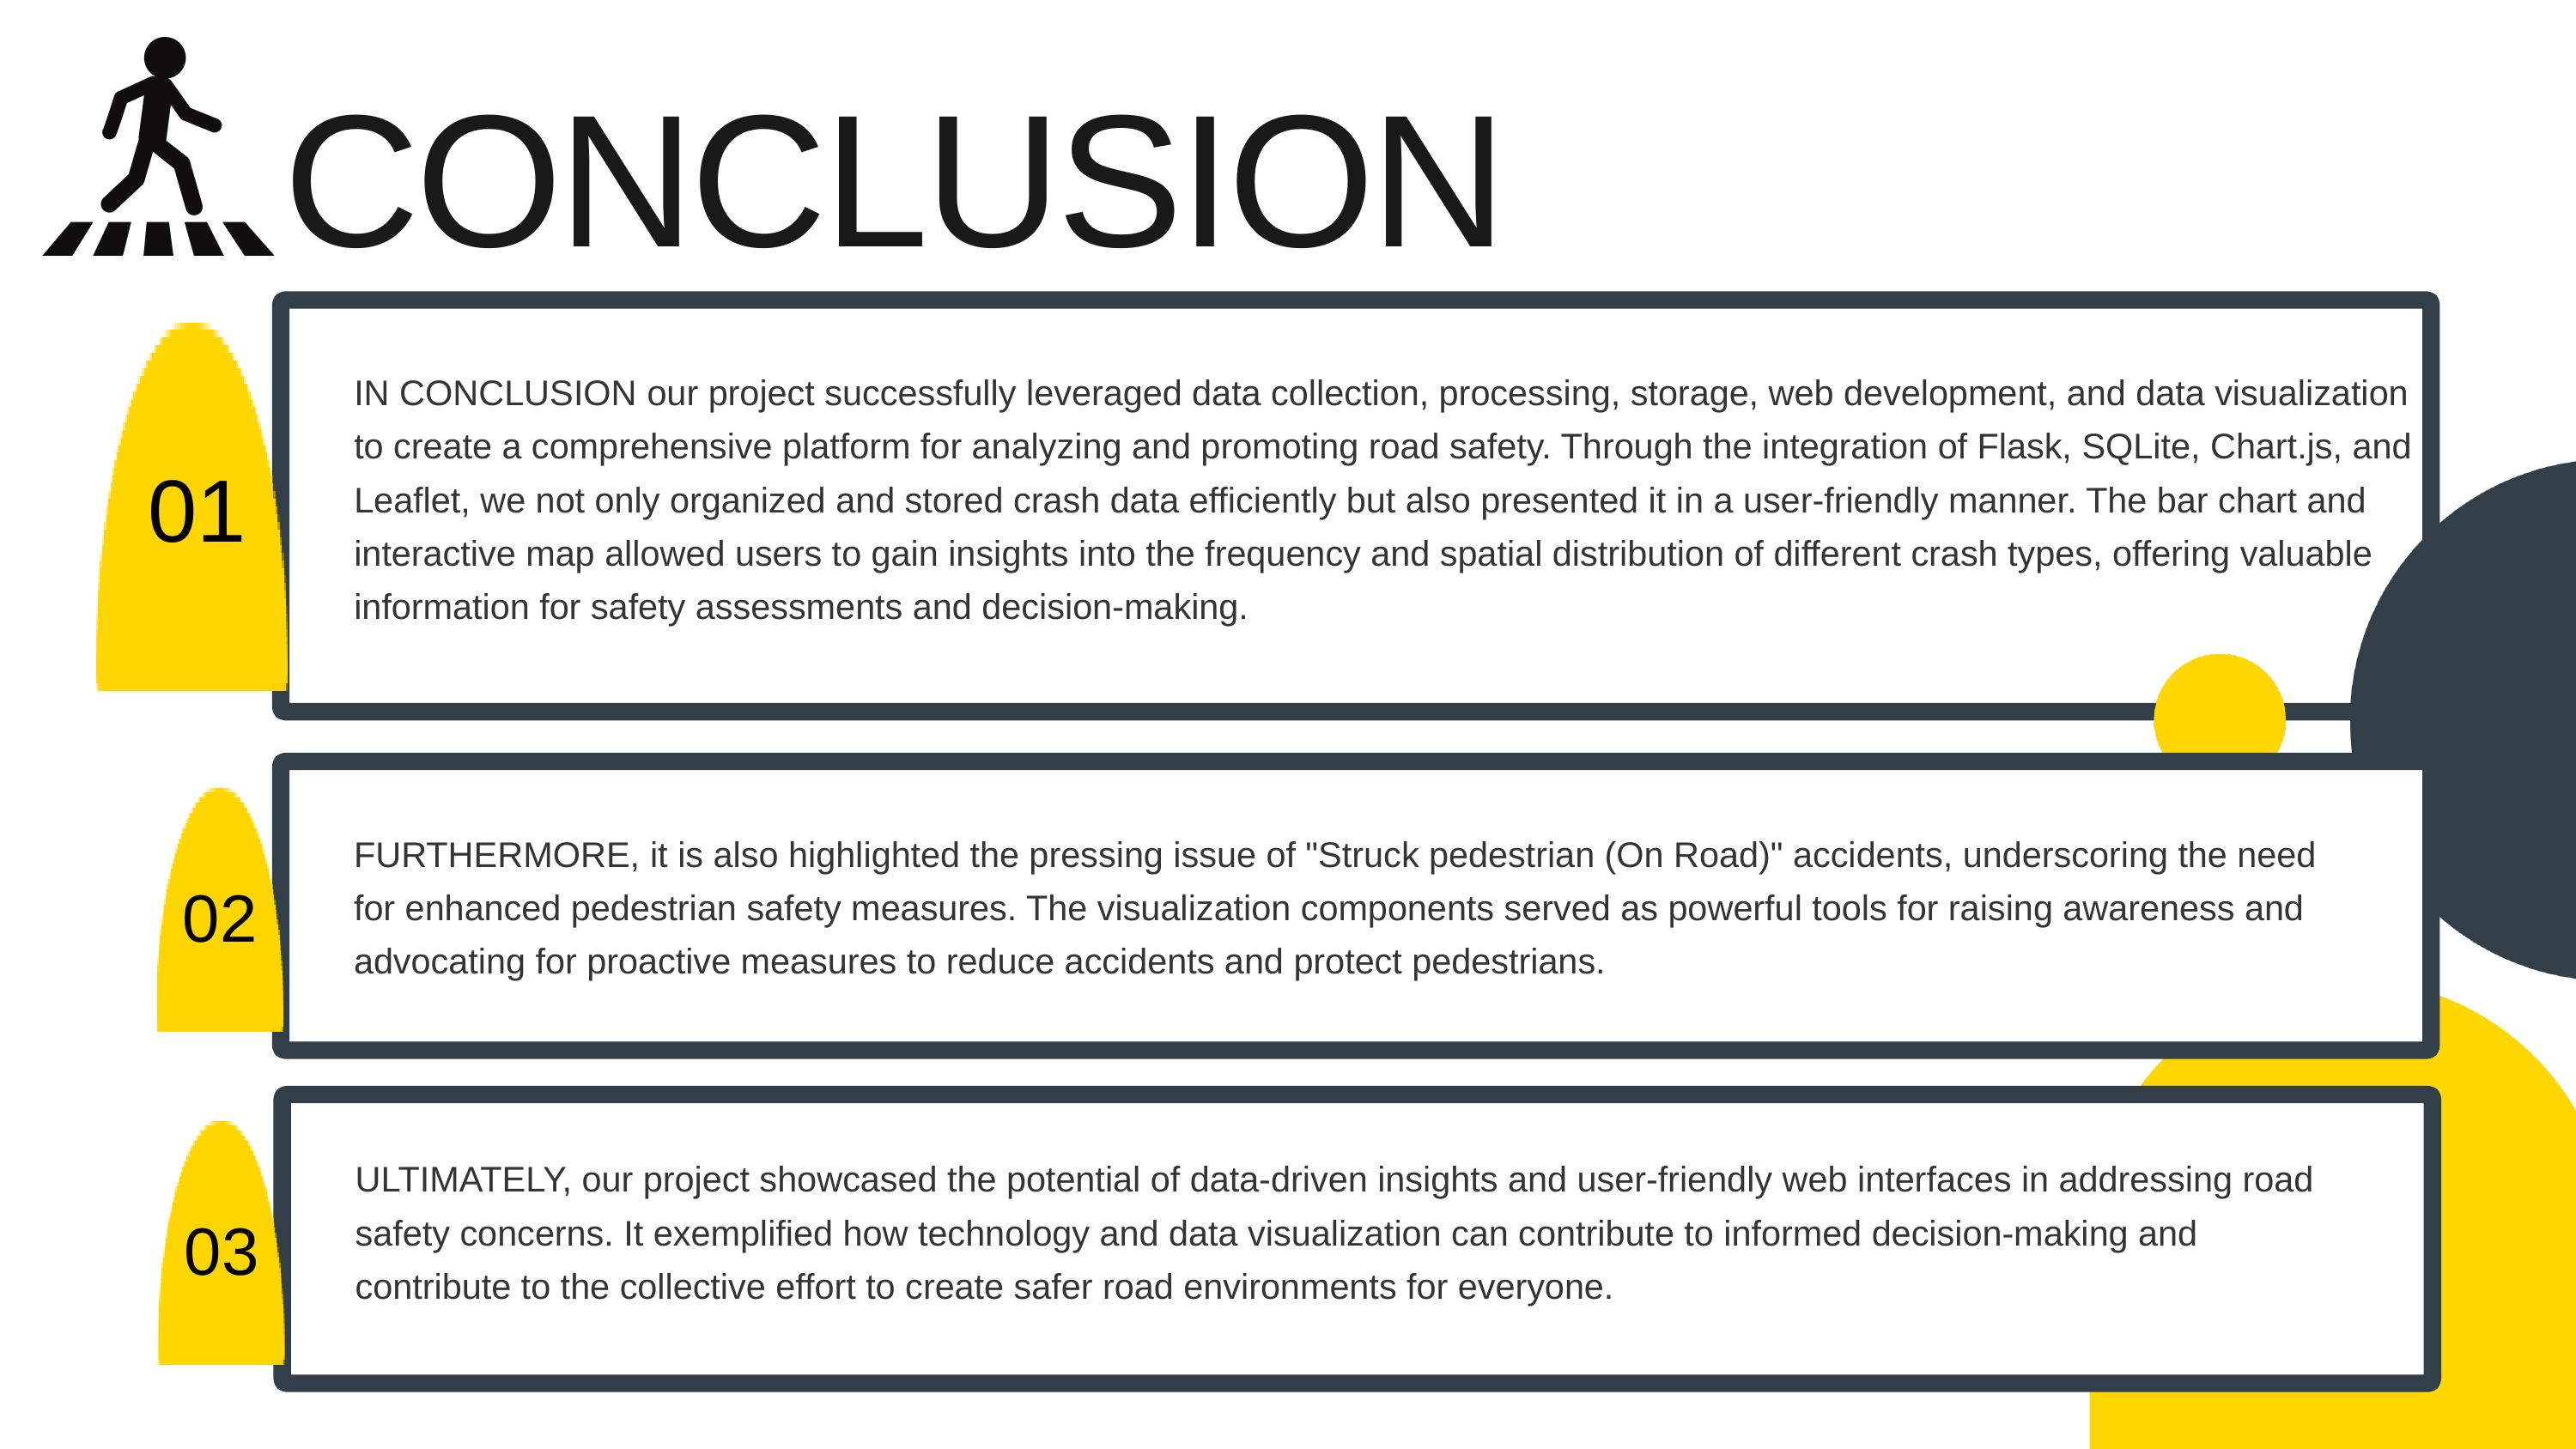

CONCLUSION

IN CONCLUSION our project successfully leveraged data collection, processing, storage, web development, and data visualization to create a comprehensive platform for analyzing and promoting road safety. Through the integration of Flask, SQLite, Chart.js, and Leaflet, we not only organized and stored crash data efficiently but also presented it in a user-friendly manner. The bar chart and interactive map allowed users to gain insights into the frequency and spatial distribution of different crash types, offering valuable information for safety assessments and decision-making.

01

FURTHERMORE, it is also highlighted the pressing issue of "Struck pedestrian (On Road)" accidents, underscoring the need for enhanced pedestrian safety measures. The visualization components served as powerful tools for raising awareness and advocating for proactive measures to reduce accidents and protect pedestrians.

02

ULTIMATELY, our project showcased the potential of data-driven insights and user-friendly web interfaces in addressing road safety concerns. It exemplified how technology and data visualization can contribute to informed decision-making and contribute to the collective effort to create safer road environments for everyone.

03